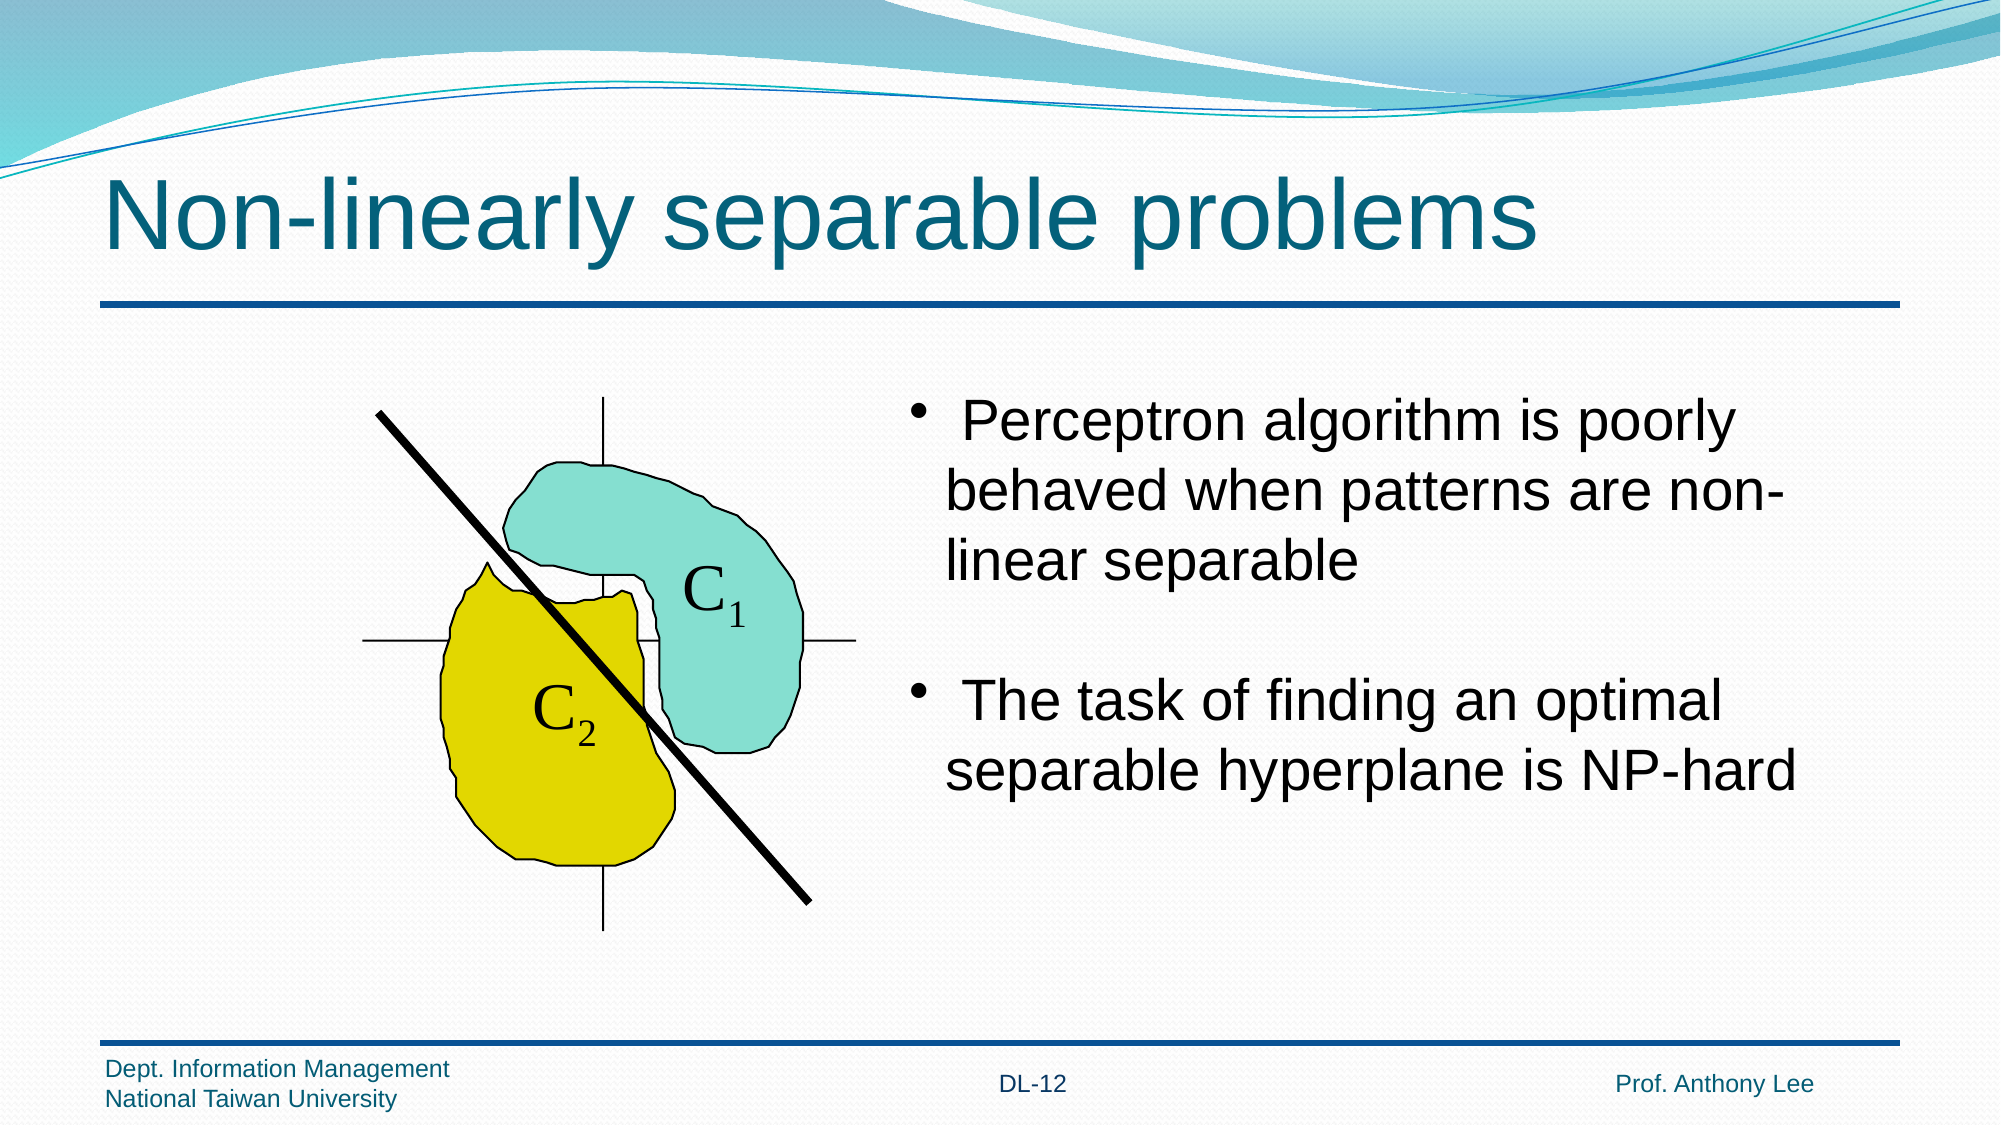

# Non-linearly separable problems
 Perceptron algorithm is poorly  behaved when patterns are non-linear separable

 The task of finding an optimal separable hyperplane is NP-hard

C1

C2